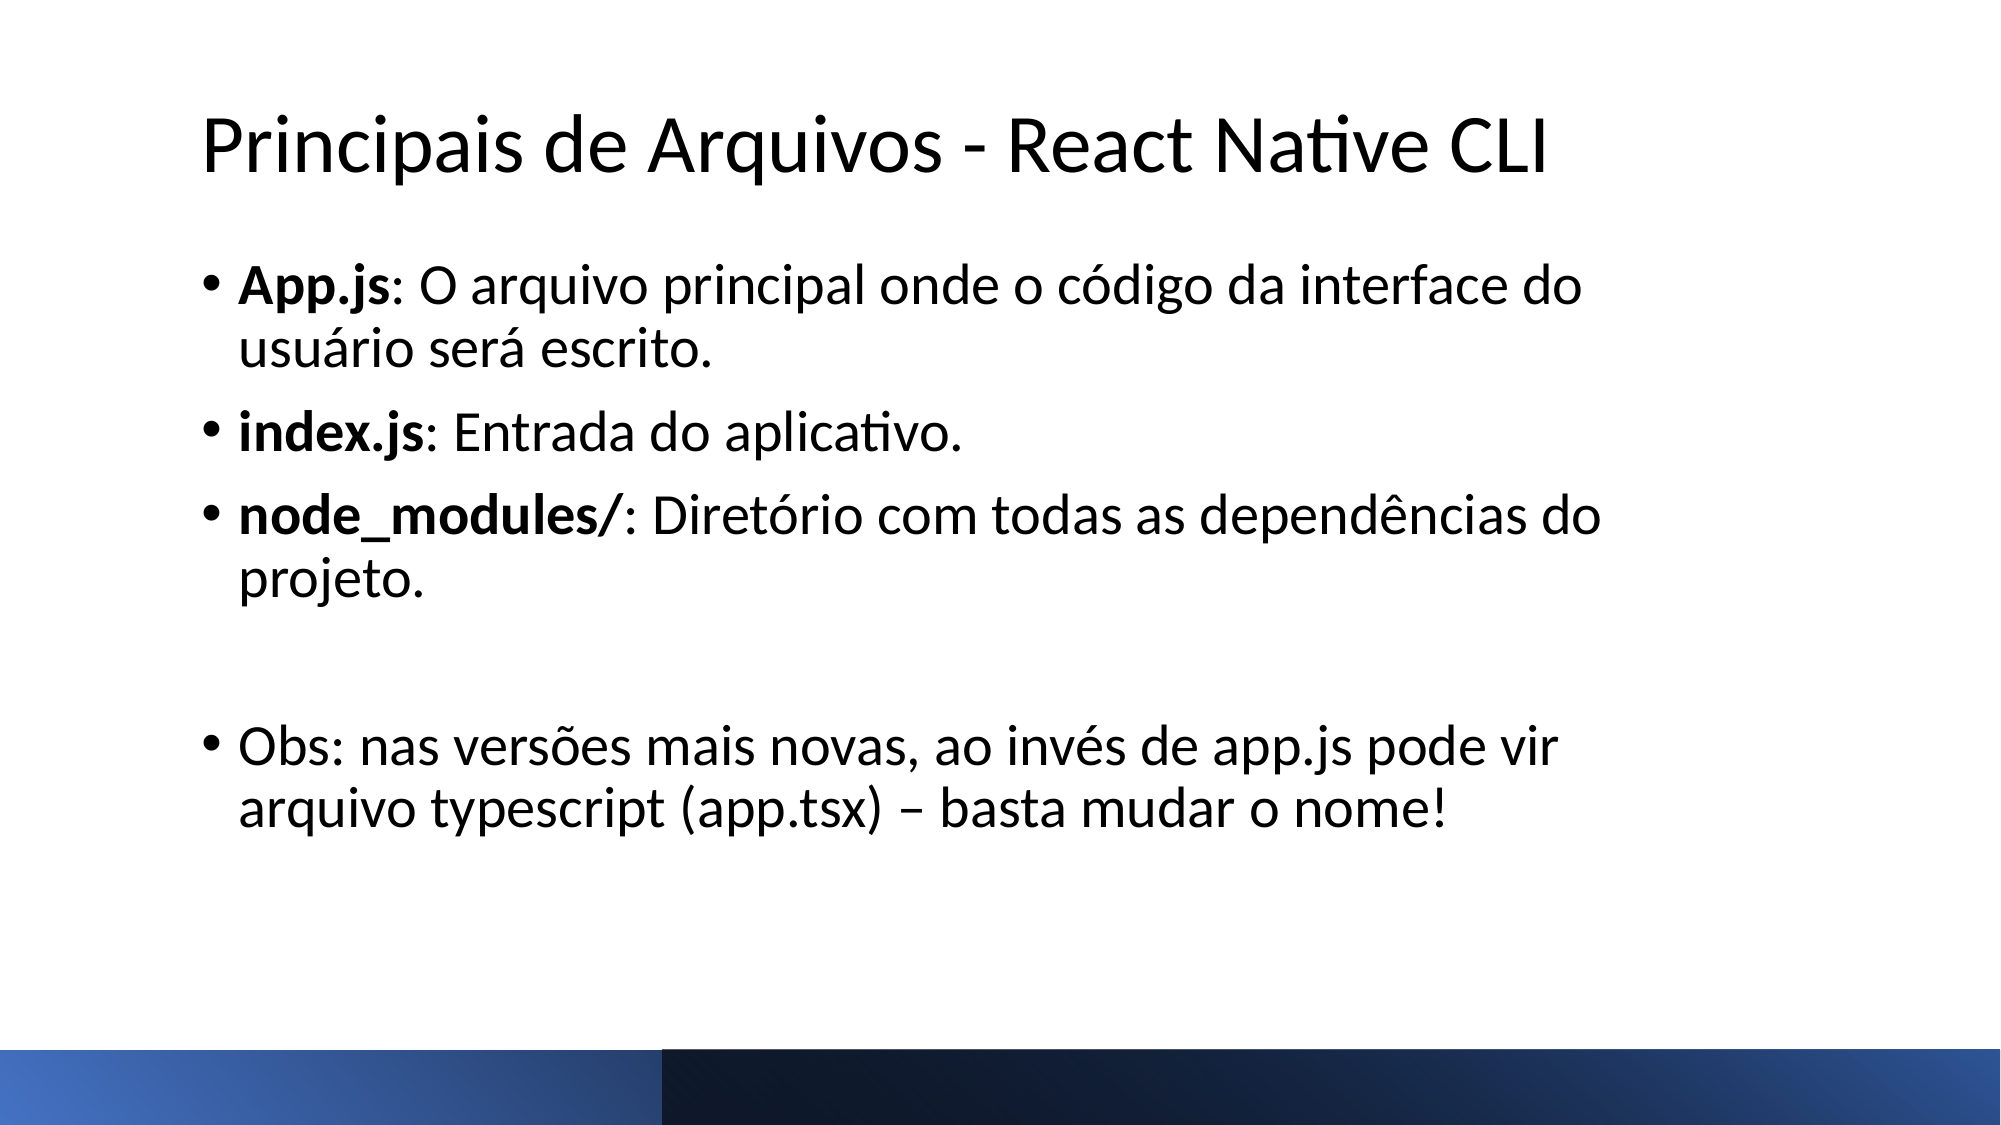

# Principais de Arquivos - React Native CLI
App.js: O arquivo principal onde o código da interface do usuário será escrito.
index.js: Entrada do aplicativo.
node_modules/: Diretório com todas as dependências do projeto.

Obs: nas versões mais novas, ao invés de app.js pode vir  arquivo typescript (app.tsx) – basta mudar o nome!